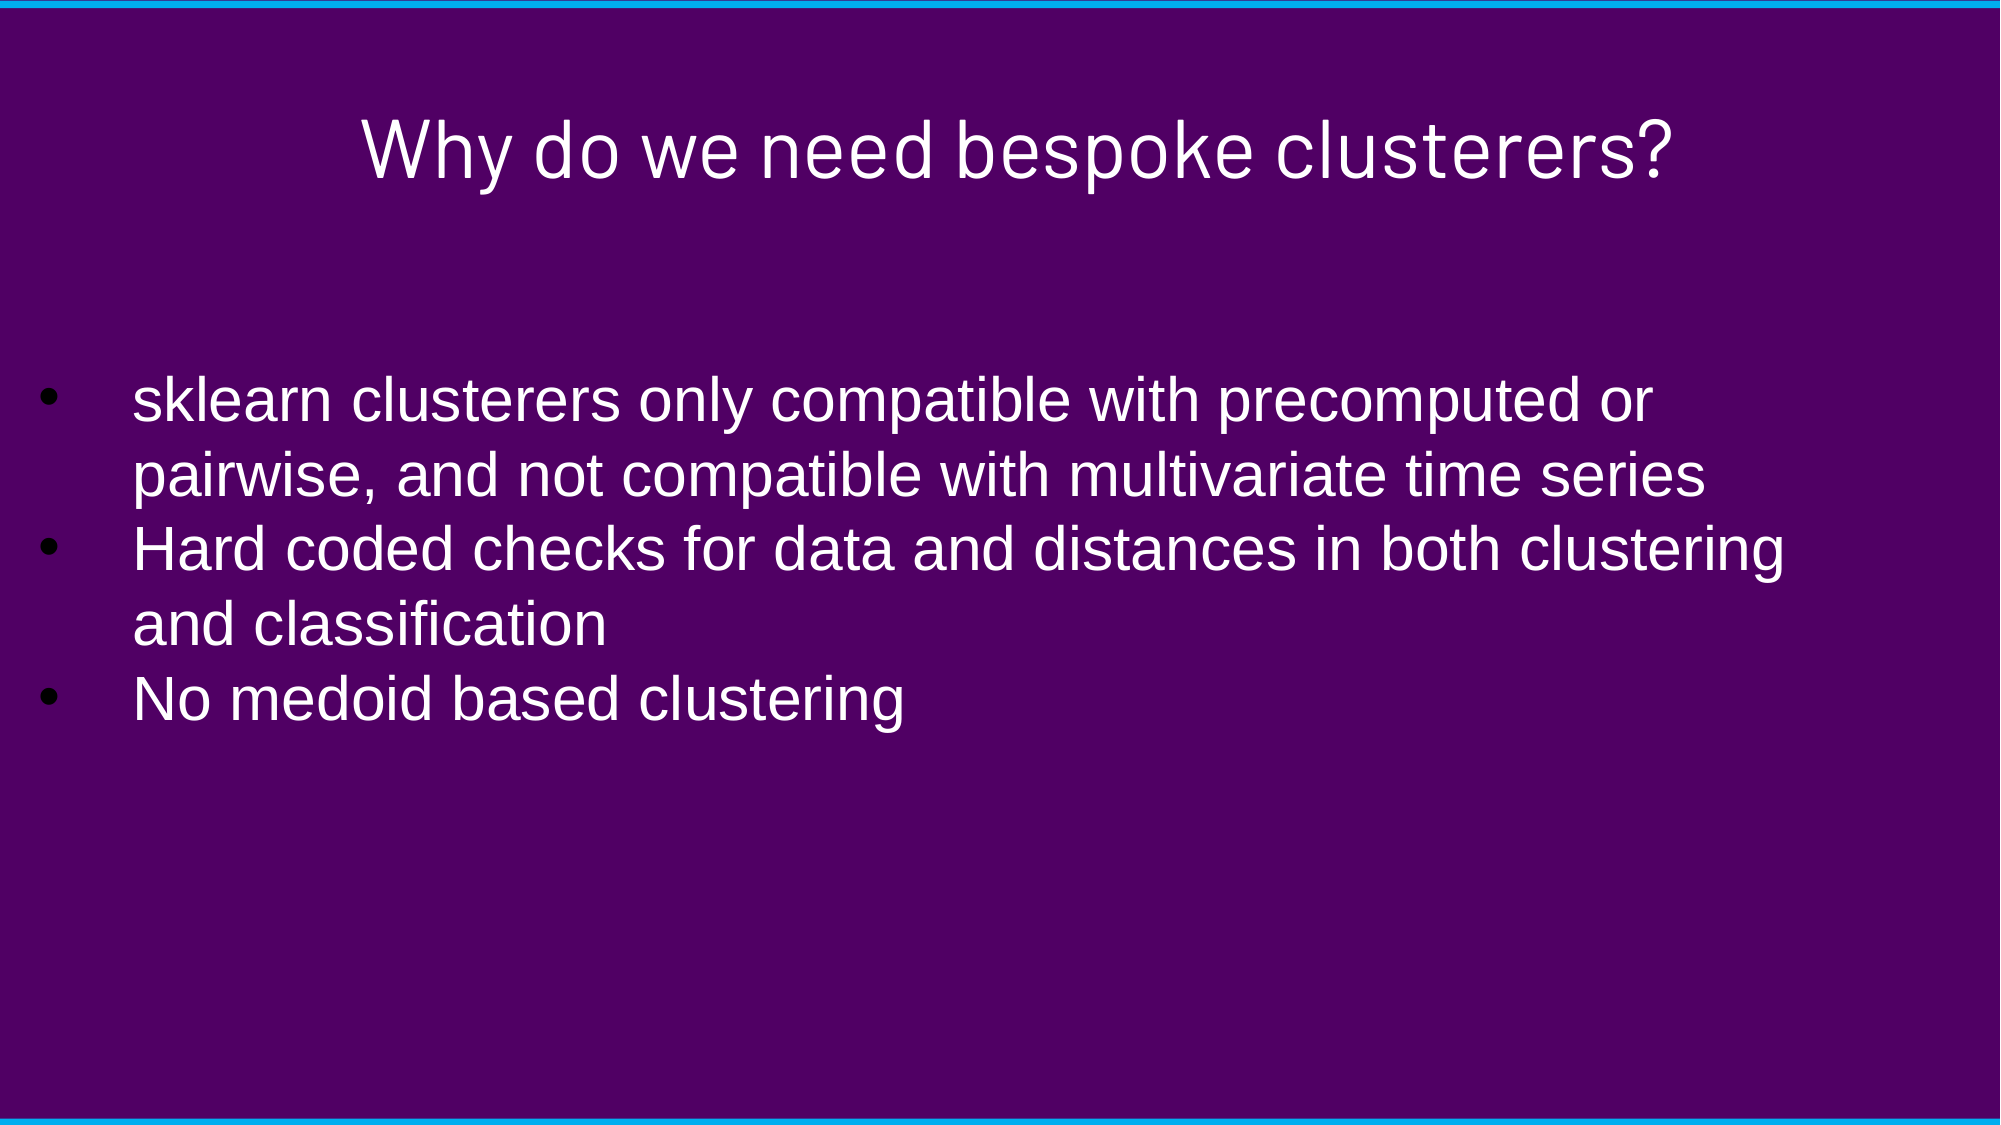

Why do we need bespoke clusterers?
sklearn clusterers only compatible with precomputed or pairwise, and not compatible with multivariate time series
Hard coded checks for data and distances in both clustering and classification
No medoid based clustering